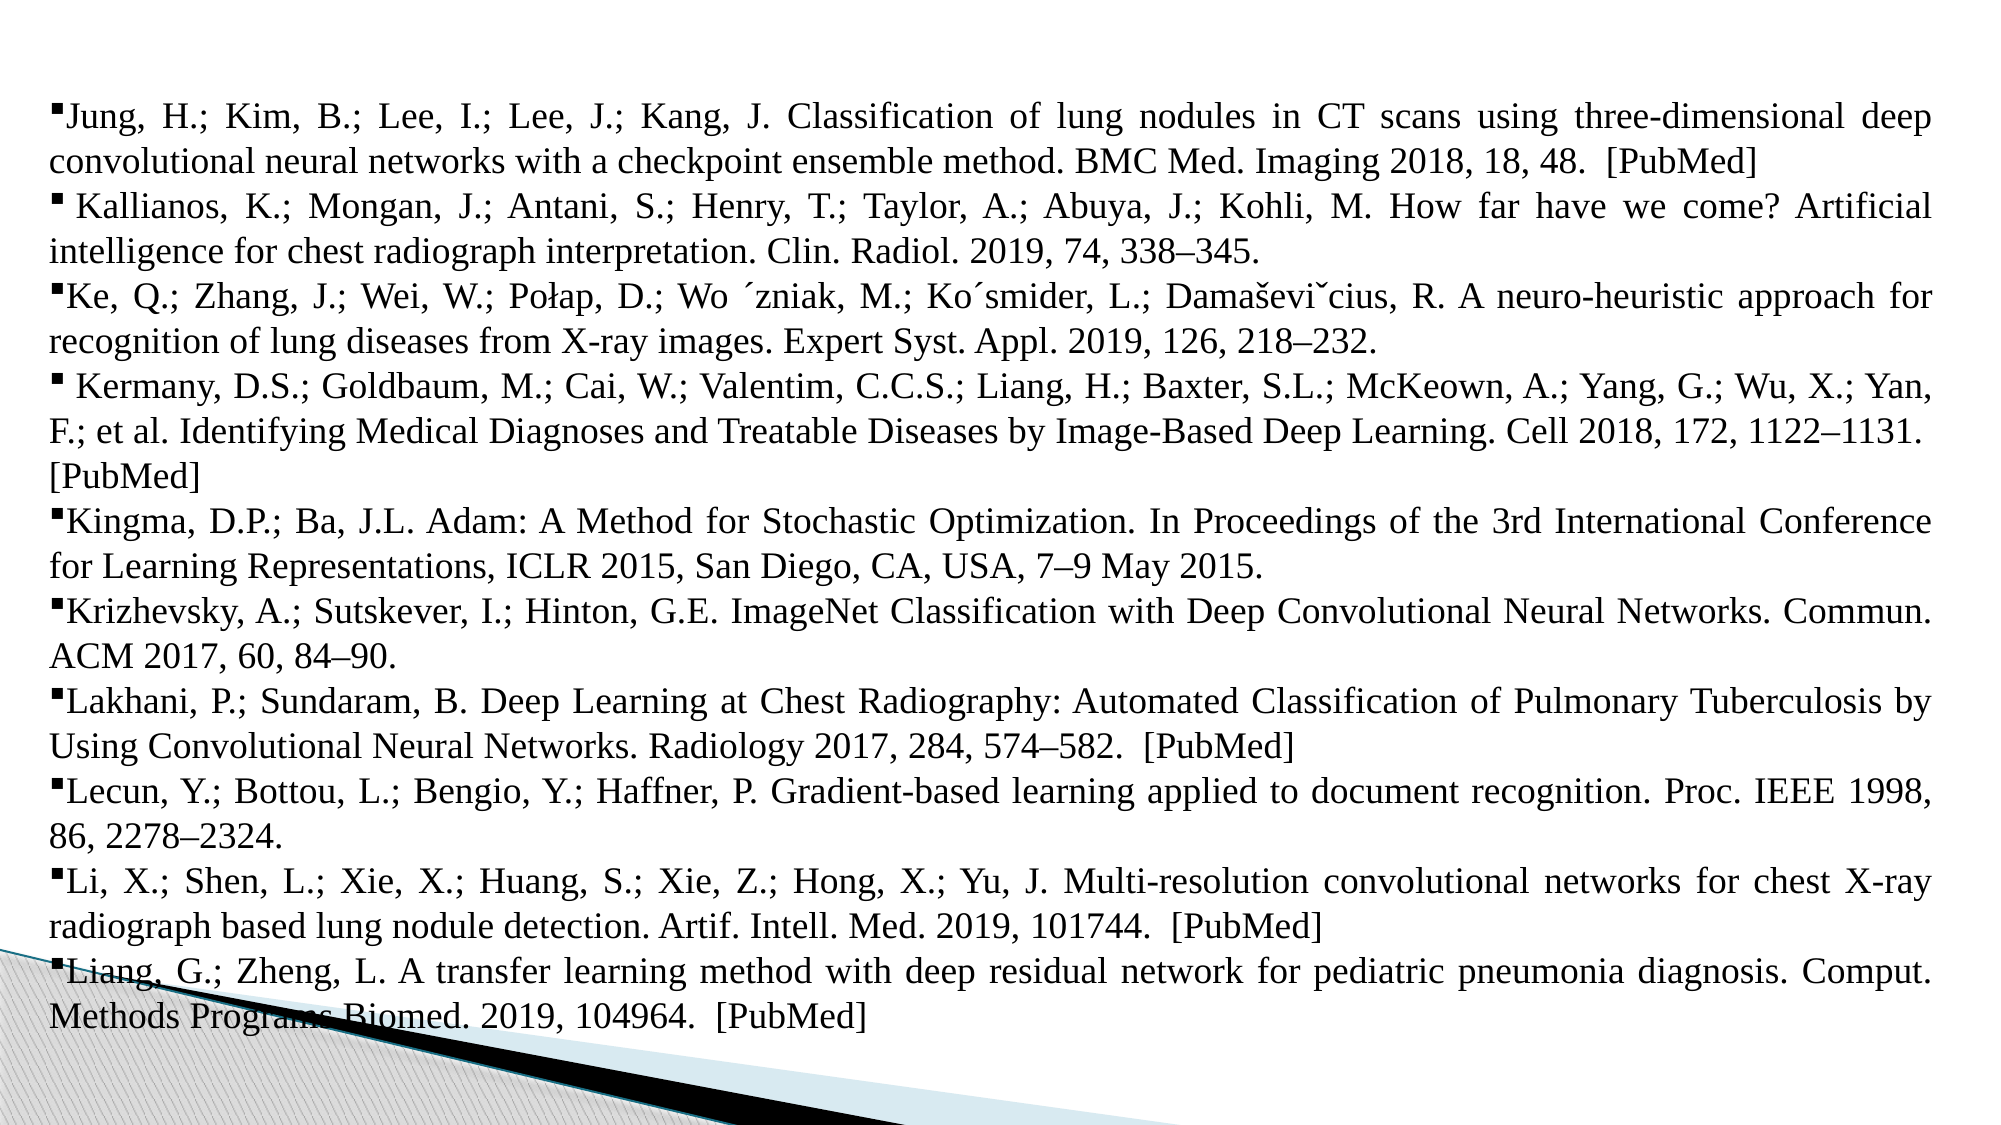

Jung, H.; Kim, B.; Lee, I.; Lee, J.; Kang, J. Classification of lung nodules in CT scans using three-dimensional deep convolutional neural networks with a checkpoint ensemble method. BMC Med. Imaging 2018, 18, 48.  [PubMed]
 Kallianos, K.; Mongan, J.; Antani, S.; Henry, T.; Taylor, A.; Abuya, J.; Kohli, M. How far have we come? Artificial intelligence for chest radiograph interpretation. Clin. Radiol. 2019, 74, 338–345.
Ke, Q.; Zhang, J.; Wei, W.; Połap, D.; Wo ´zniak, M.; Ko´smider, L.; Damaševiˇcius, R. A neuro-heuristic approach for recognition of lung diseases from X-ray images. Expert Syst. Appl. 2019, 126, 218–232.
 Kermany, D.S.; Goldbaum, M.; Cai, W.; Valentim, C.C.S.; Liang, H.; Baxter, S.L.; McKeown, A.; Yang, G.; Wu, X.; Yan, F.; et al. Identifying Medical Diagnoses and Treatable Diseases by Image-Based Deep Learning. Cell 2018, 172, 1122–1131.  [PubMed]
Kingma, D.P.; Ba, J.L. Adam: A Method for Stochastic Optimization. In Proceedings of the 3rd International Conference for Learning Representations, ICLR 2015, San Diego, CA, USA, 7–9 May 2015.
Krizhevsky, A.; Sutskever, I.; Hinton, G.E. ImageNet Classification with Deep Convolutional Neural Networks. Commun. ACM 2017, 60, 84–90.
Lakhani, P.; Sundaram, B. Deep Learning at Chest Radiography: Automated Classification of Pulmonary Tuberculosis by Using Convolutional Neural Networks. Radiology 2017, 284, 574–582.  [PubMed]
Lecun, Y.; Bottou, L.; Bengio, Y.; Haffner, P. Gradient-based learning applied to document recognition. Proc. IEEE 1998, 86, 2278–2324.
Li, X.; Shen, L.; Xie, X.; Huang, S.; Xie, Z.; Hong, X.; Yu, J. Multi-resolution convolutional networks for chest X-ray radiograph based lung nodule detection. Artif. Intell. Med. 2019, 101744.  [PubMed]
Liang, G.; Zheng, L. A transfer learning method with deep residual network for pediatric pneumonia diagnosis. Comput. Methods Programs Biomed. 2019, 104964.  [PubMed]